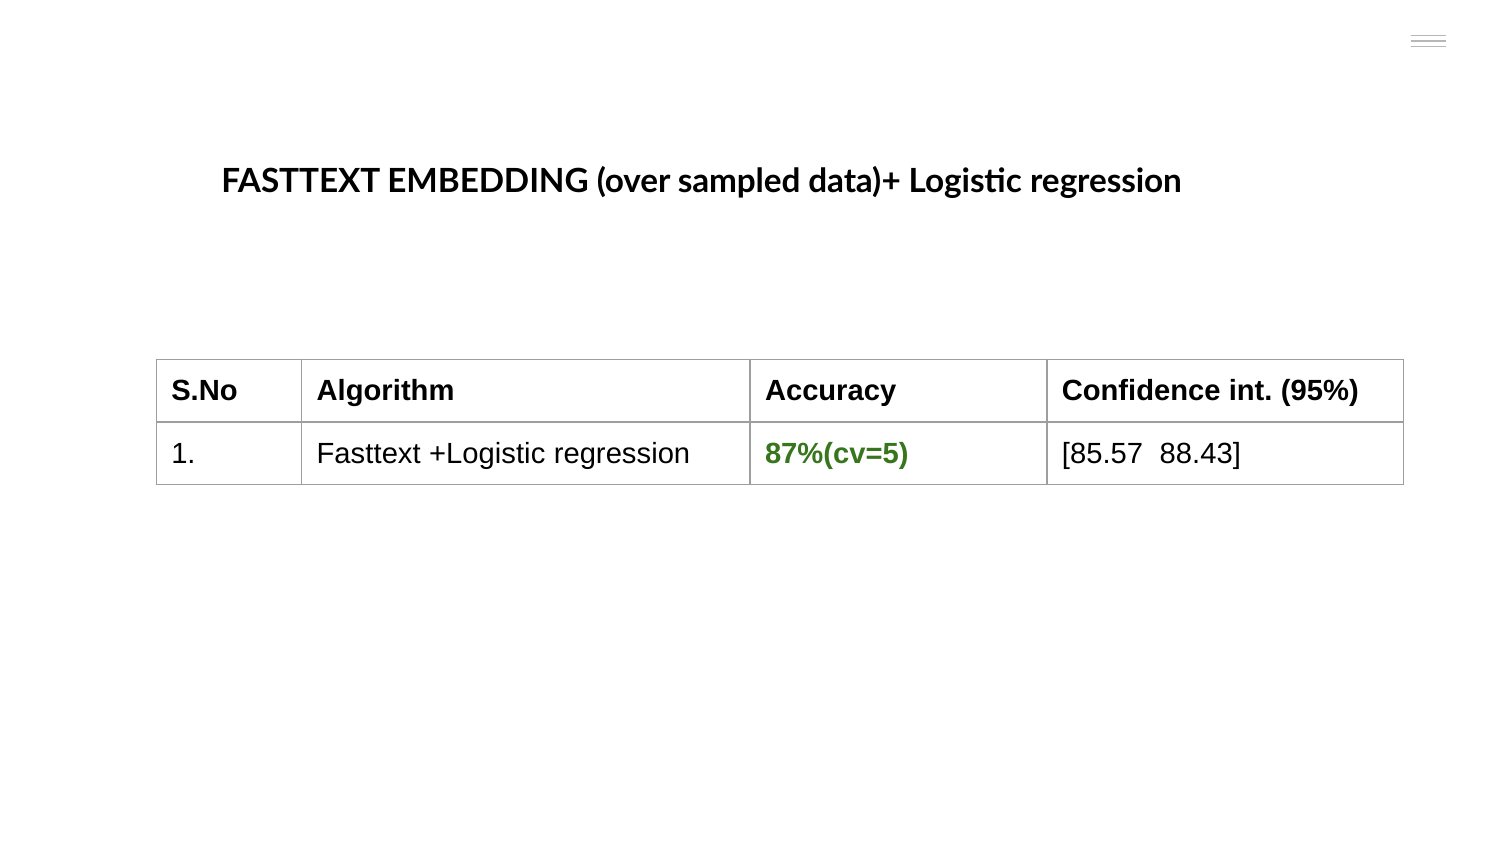

FASTTEXT EMBEDDING (over sampled data)+ Logistic regression
| S.No | Algorithm | Accuracy | Confidence int. (95%) |
| --- | --- | --- | --- |
| 1. | Fasttext +Logistic regression | 87%(cv=5) | [85.57 88.43] |